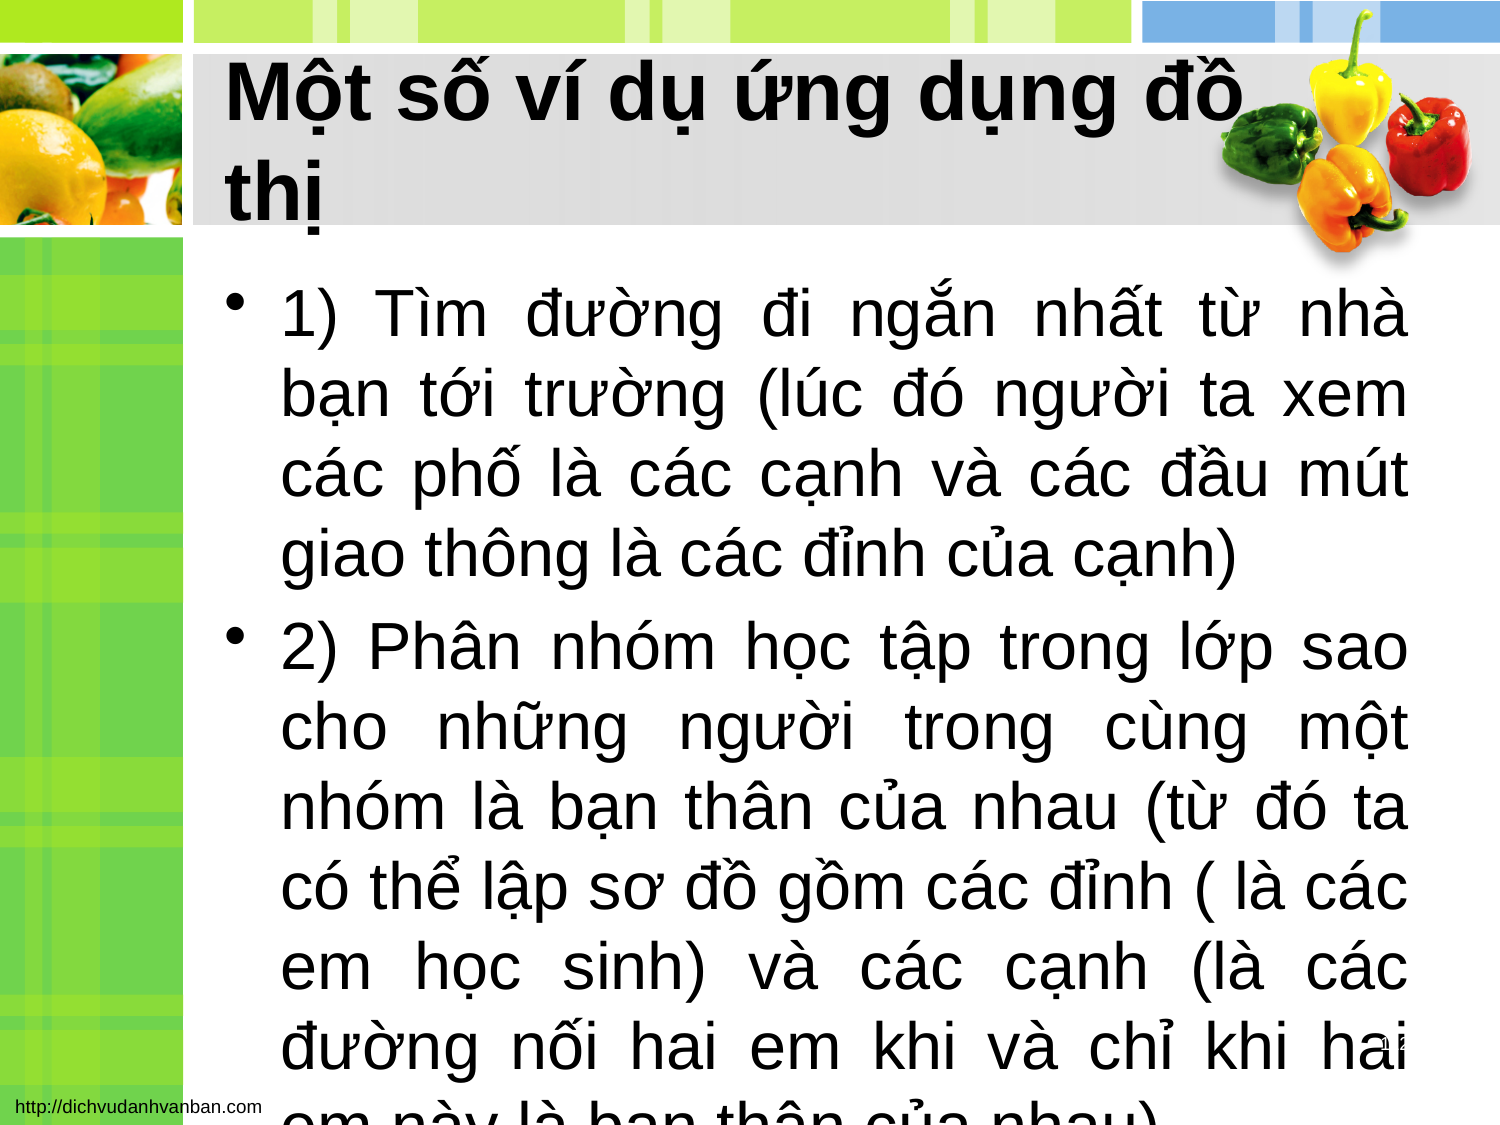

# Một số ví dụ ứng dụng đồ thị
1) Tìm đường đi ngắn nhất từ nhà bạn tới trường (lúc đó người ta xem các phố là các cạnh và các đầu mút giao thông là các đỉnh của cạnh)
2) Phân nhóm học tập trong lớp sao cho những người trong cùng một nhóm là bạn thân của nhau (từ đó ta có thể lập sơ đồ gồm các đỉnh ( là các em học sinh) và các cạnh (là các đường nối hai em khi và chỉ khi hai em này là bạn thân của nhau)
112